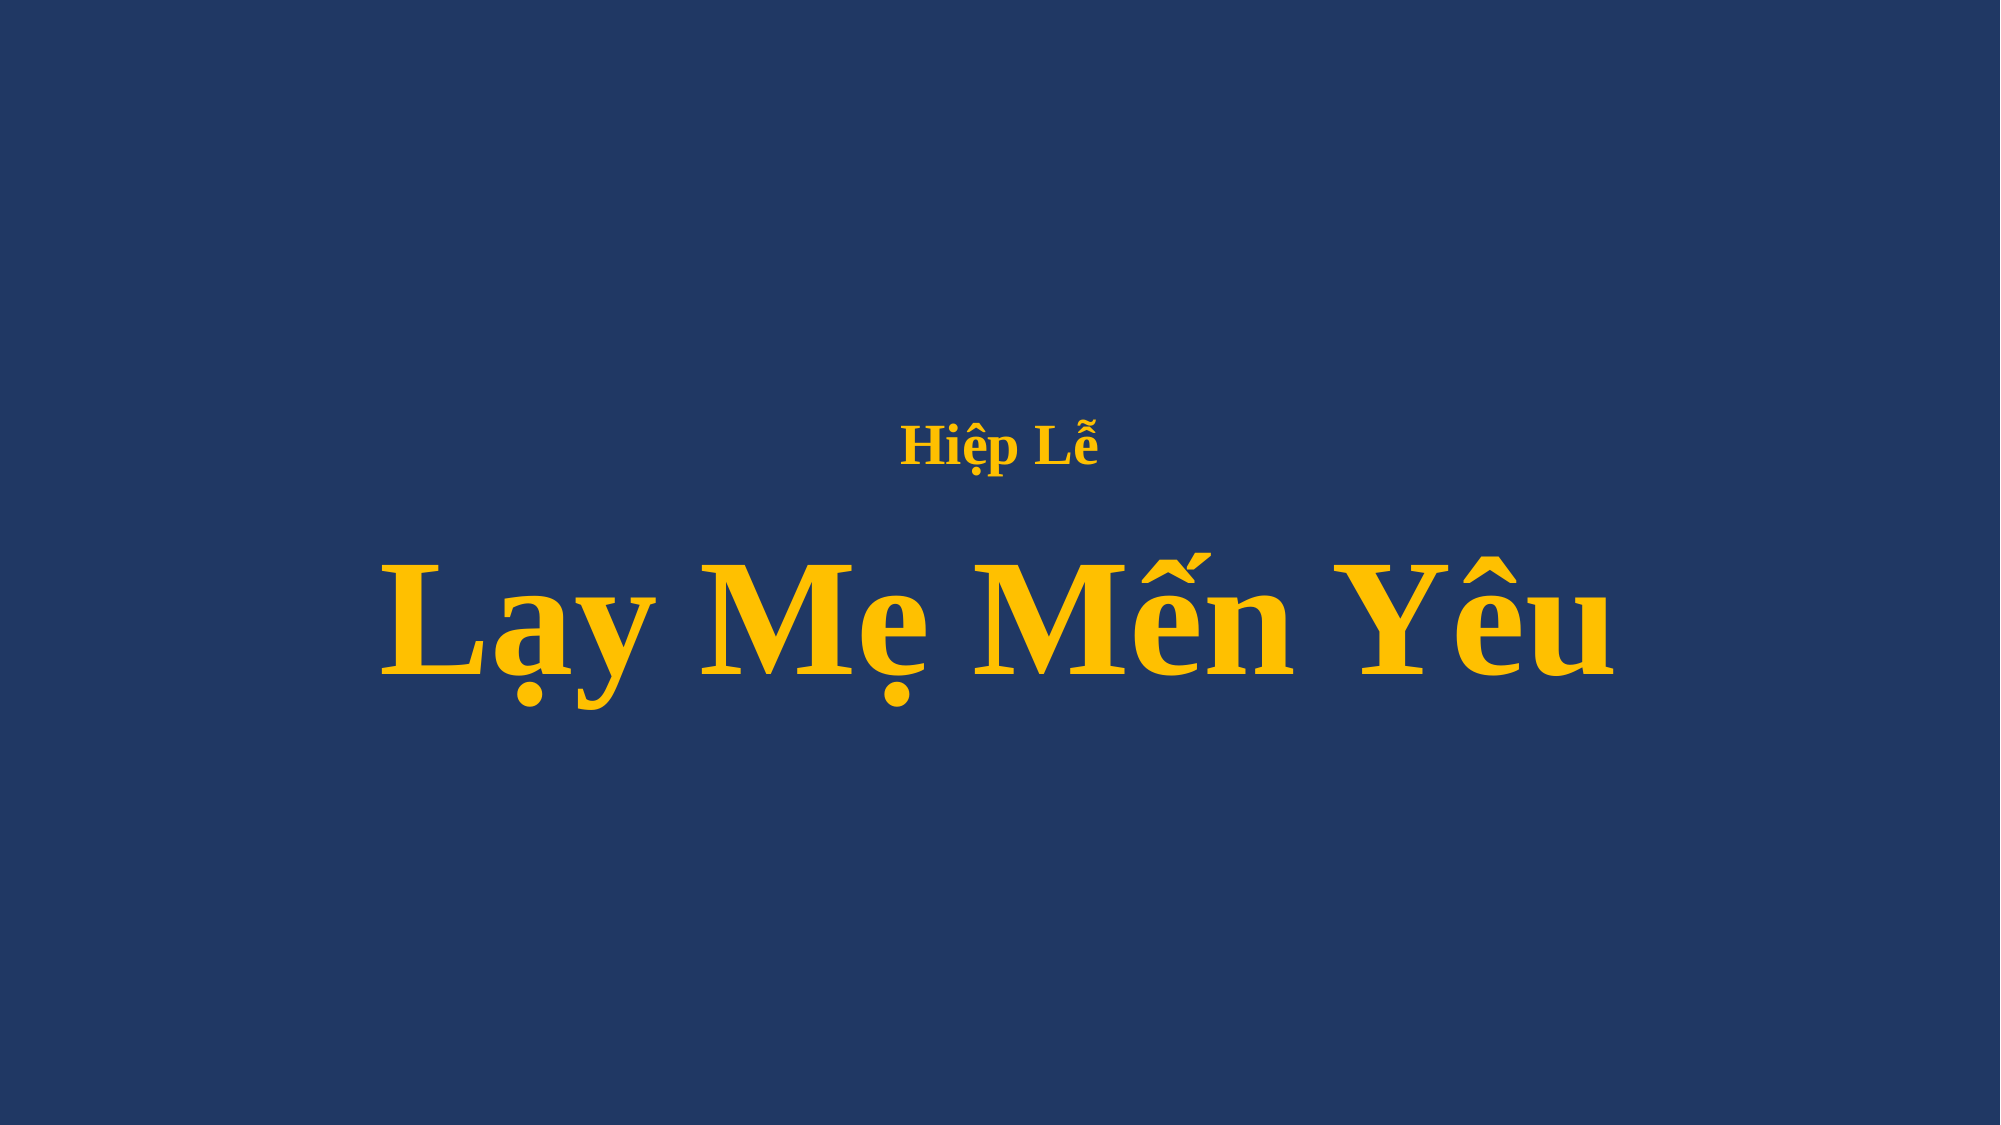

# Hiệp Lễ Lạy Mẹ Mến Yêu